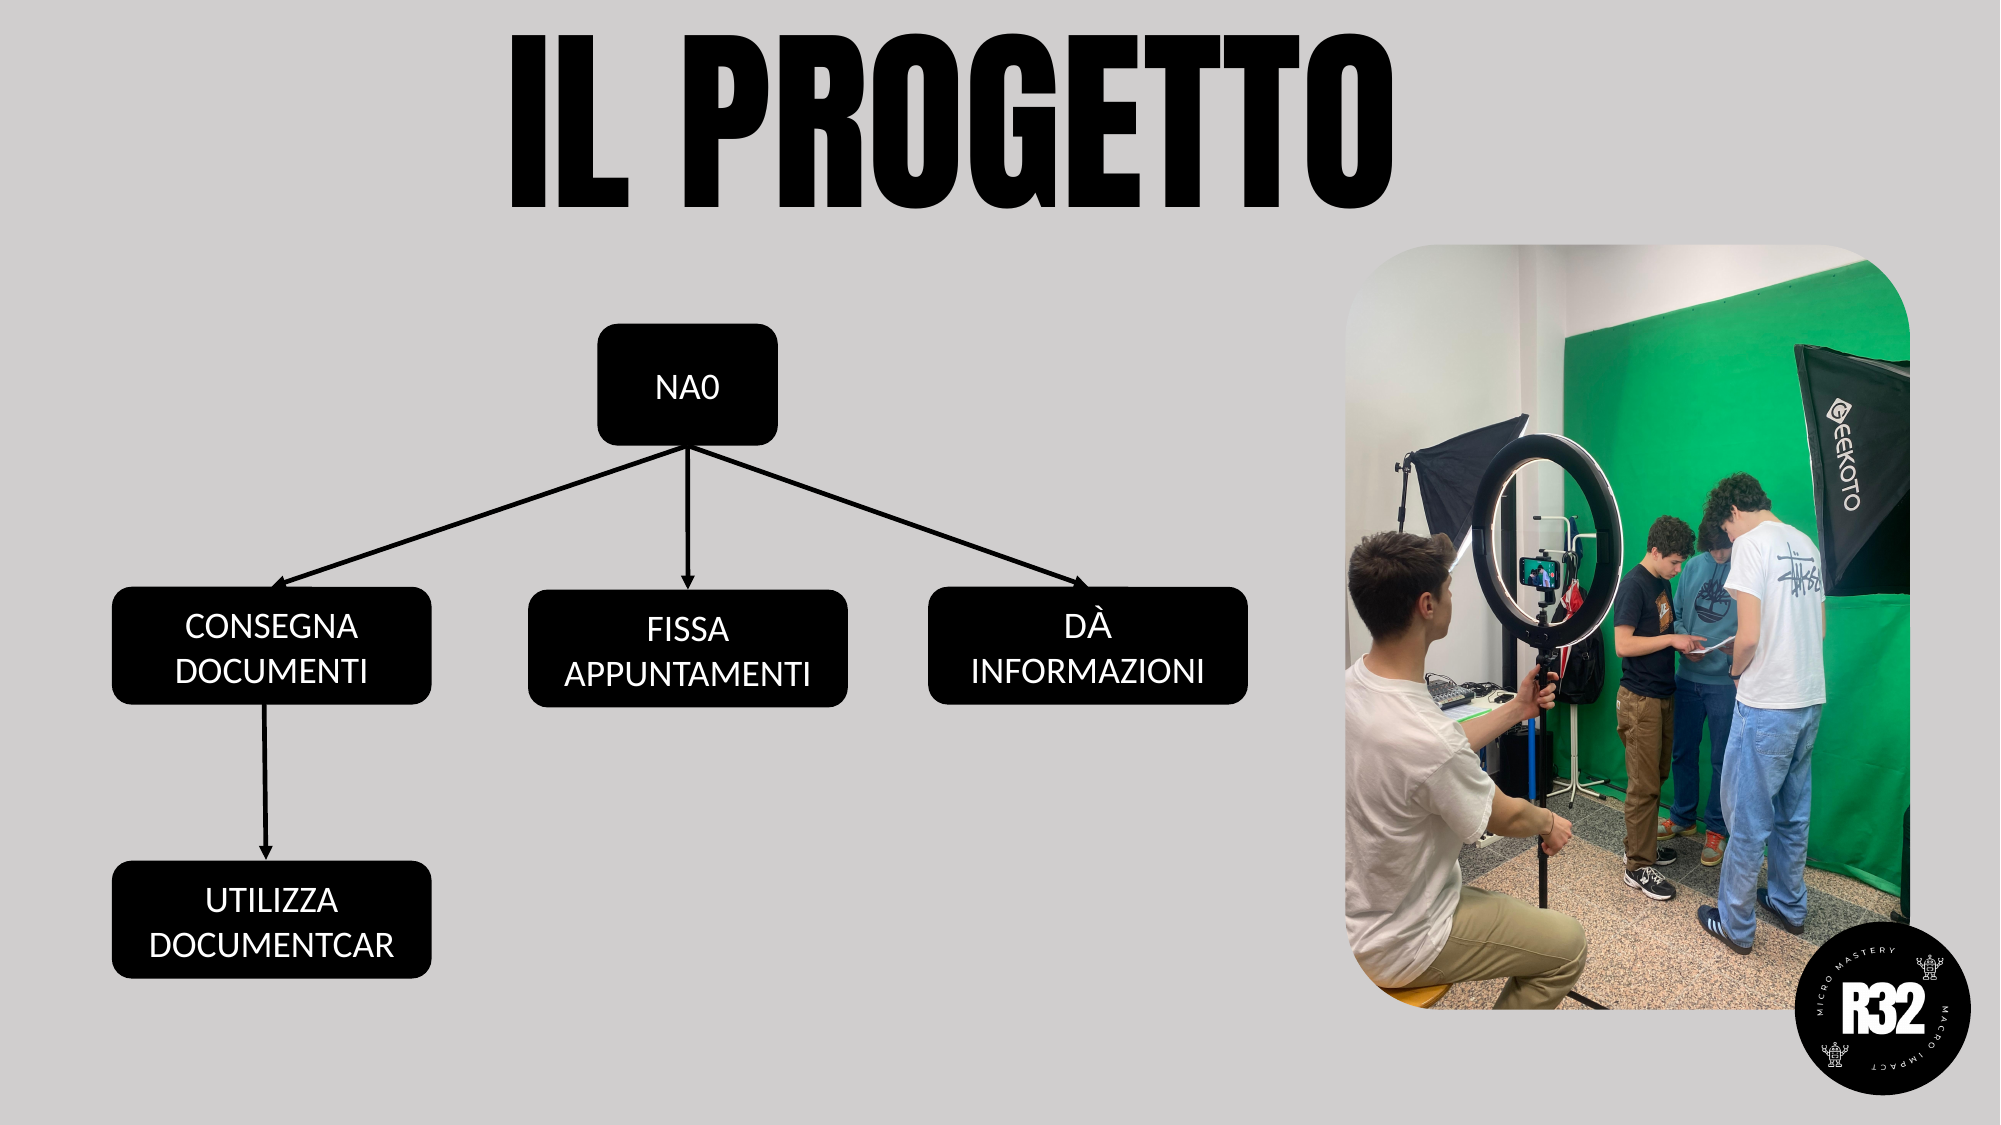

IL PROGETTO

NA0
CONSEGNA DOCUMENTI
DÀ
INFORMAZIONI
FISSA APPUNTAMENTI
UTILIZZA DOCUMENTCAR